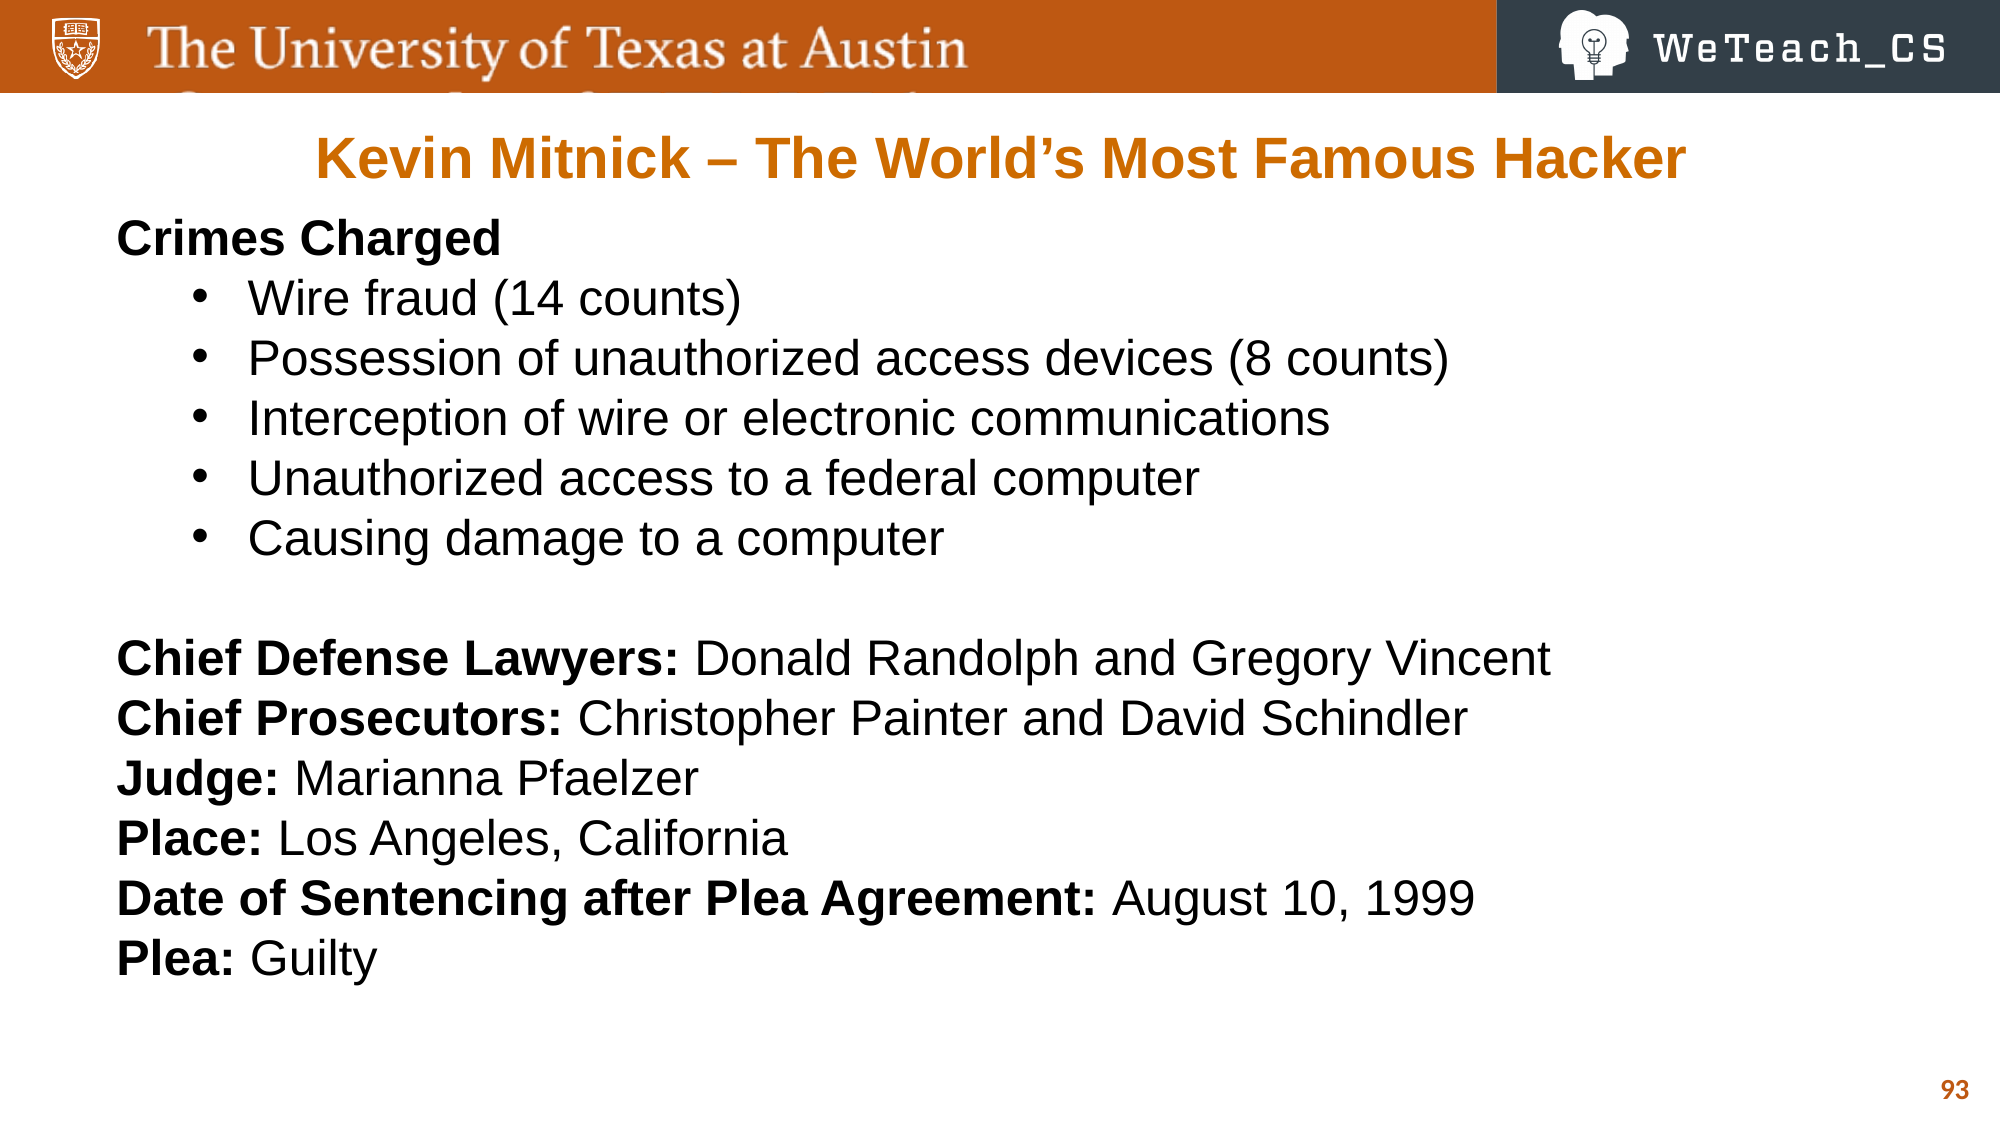

Kevin Mitnick – The World’s Most Famous Hacker
Crimes Charged
Wire fraud (14 counts)
Possession of unauthorized access devices (8 counts)
Interception of wire or electronic communications
Unauthorized access to a federal computer
Causing damage to a computer

Chief Defense Lawyers: Donald Randolph and Gregory Vincent
Chief Prosecutors: Christopher Painter and David Schindler
Judge: Marianna Pfaelzer
Place: Los Angeles, California
Date of Sentencing after Plea Agreement: August 10, 1999
Plea: Guilty